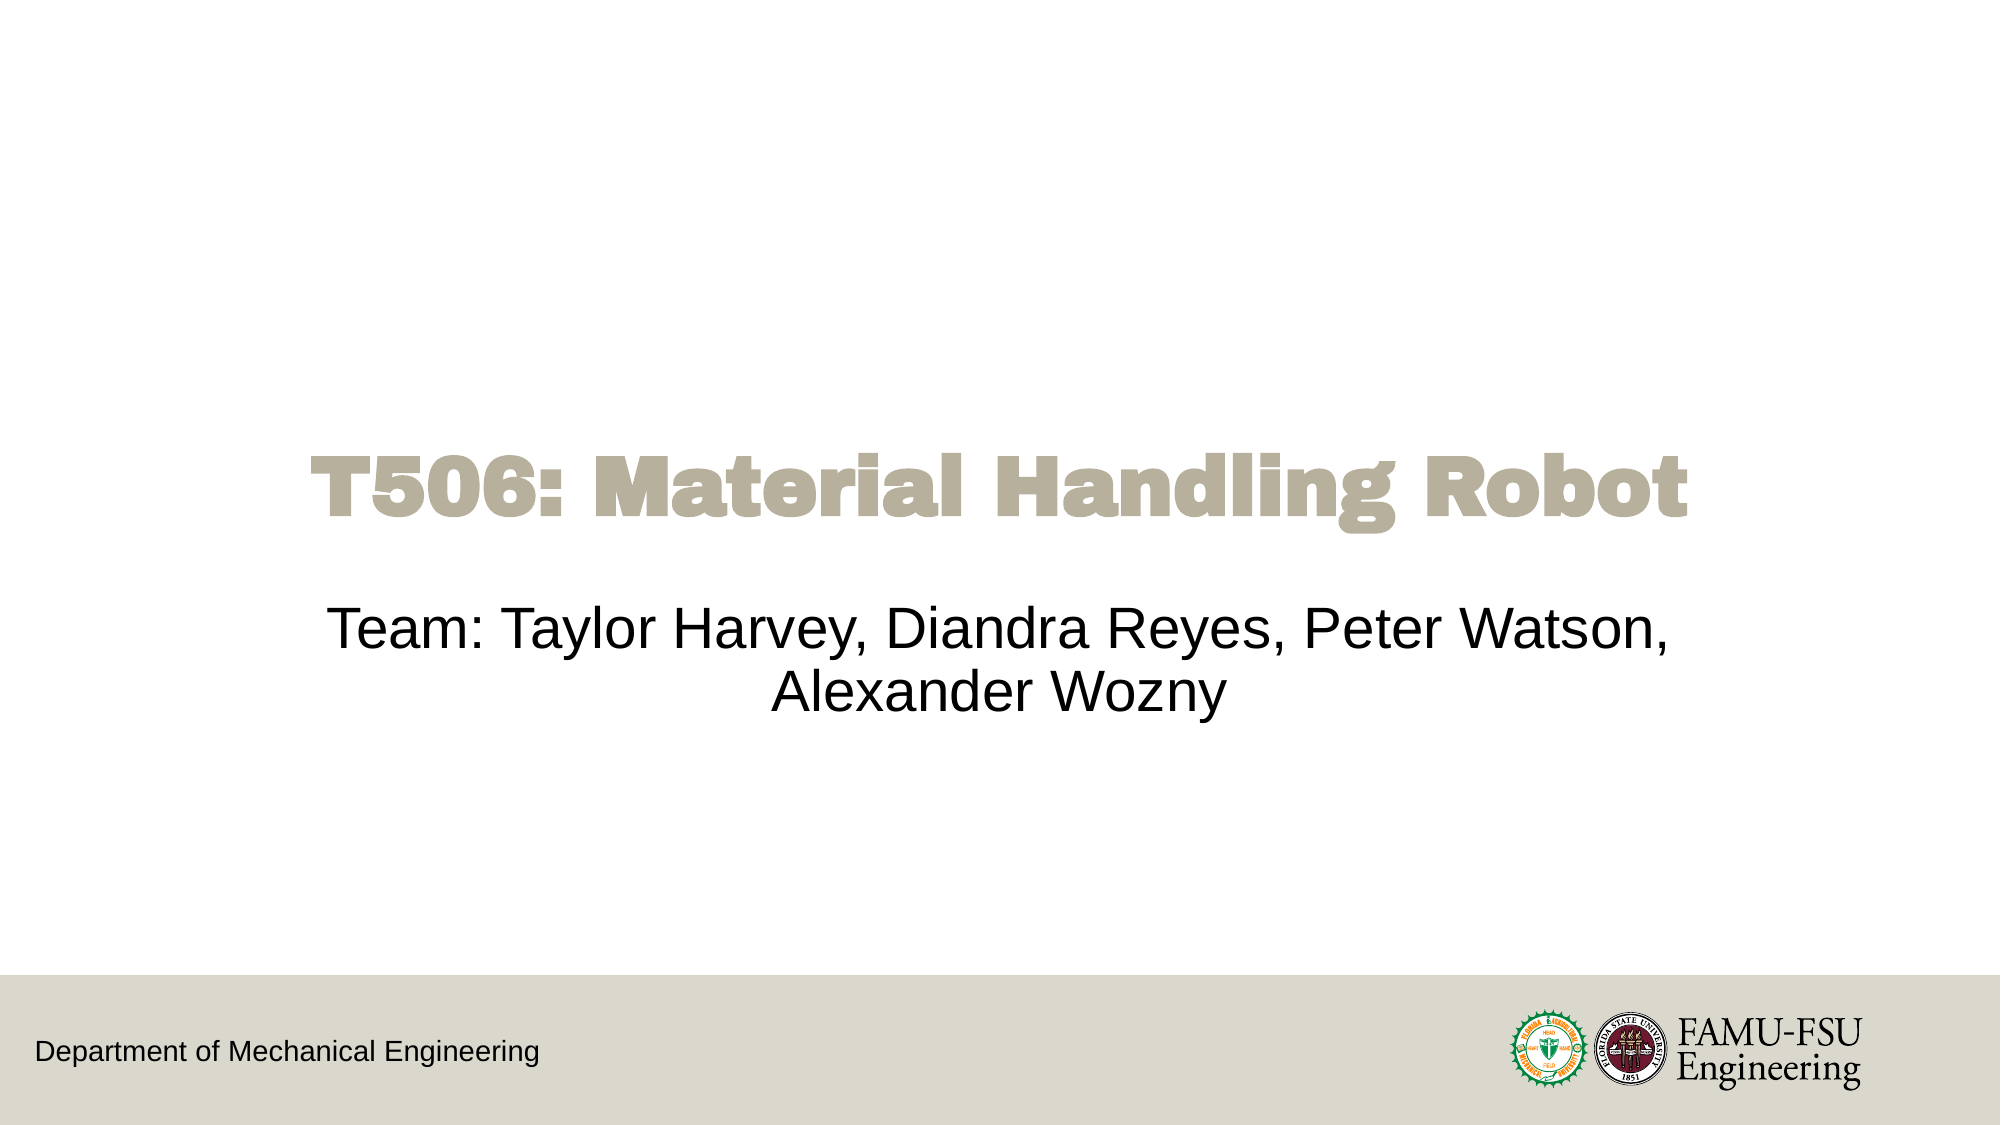

T506: Material Handling Robot
Team: Taylor Harvey, Diandra Reyes, Peter Watson, Alexander Wozny